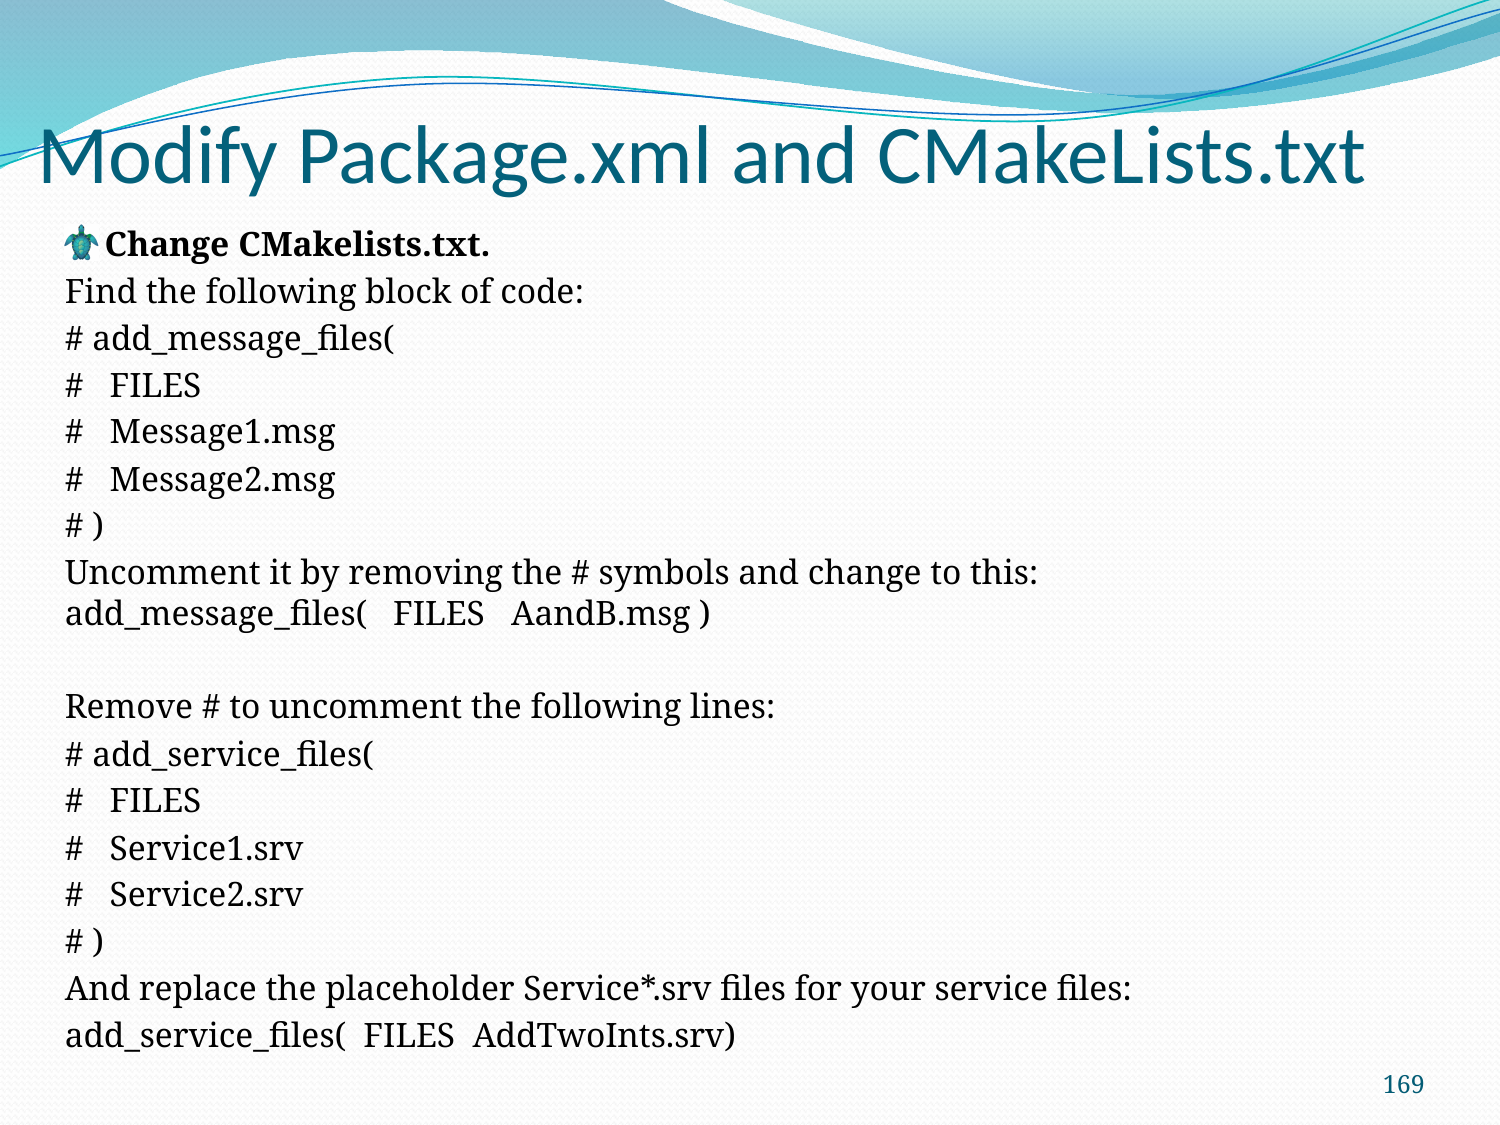

Modify Package.xml and CMakeLists.txt
Change CMakelists.txt.
Find the following block of code:
# add_message_files(
#   FILES
#   Message1.msg
#   Message2.msg
# )
Uncomment it by removing the # symbols and change to this: add_message_files(   FILES   AandB.msg )

Remove # to uncomment the following lines:
# add_service_files(
#   FILES
#   Service1.srv
#   Service2.srv
# )
And replace the placeholder Service*.srv files for your service files:
add_service_files(  FILES  AddTwoInts.srv)

169